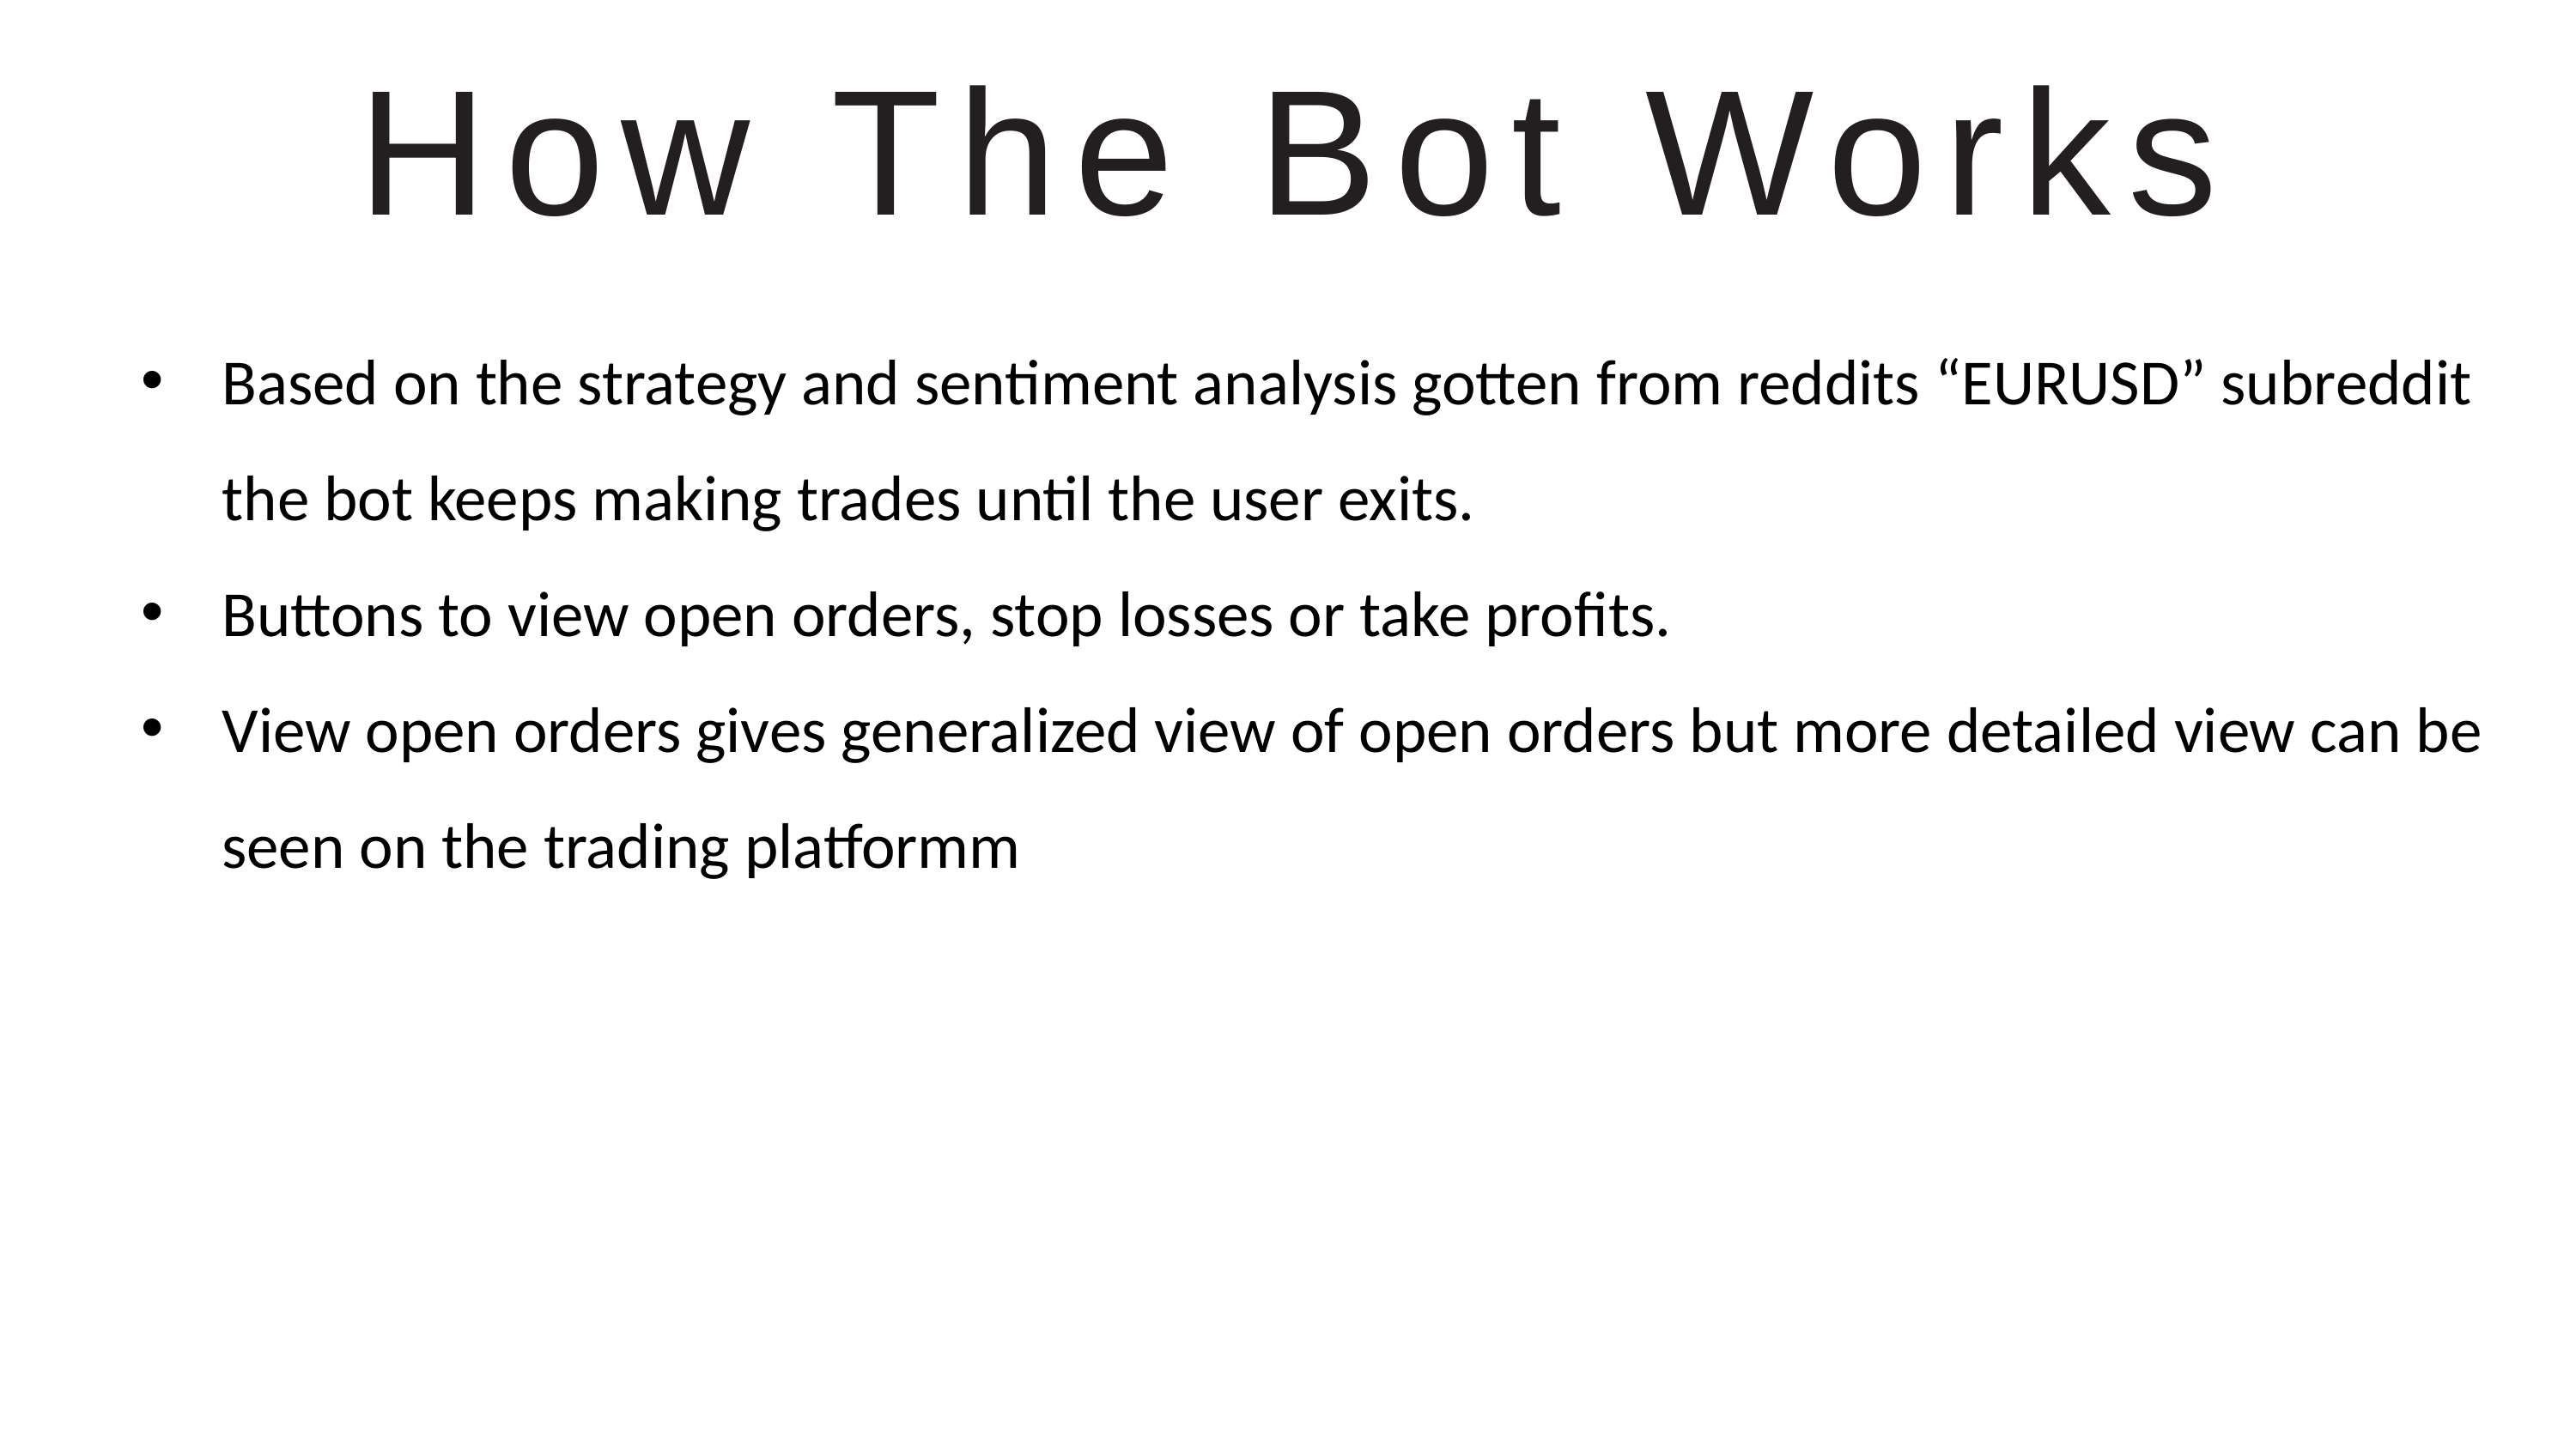

How The Bot Works
Based on the strategy and sentiment analysis gotten from reddits “EURUSD” subreddit the bot keeps making trades until the user exits.
Buttons to view open orders, stop losses or take profits.
View open orders gives generalized view of open orders but more detailed view can be seen on the trading platformm